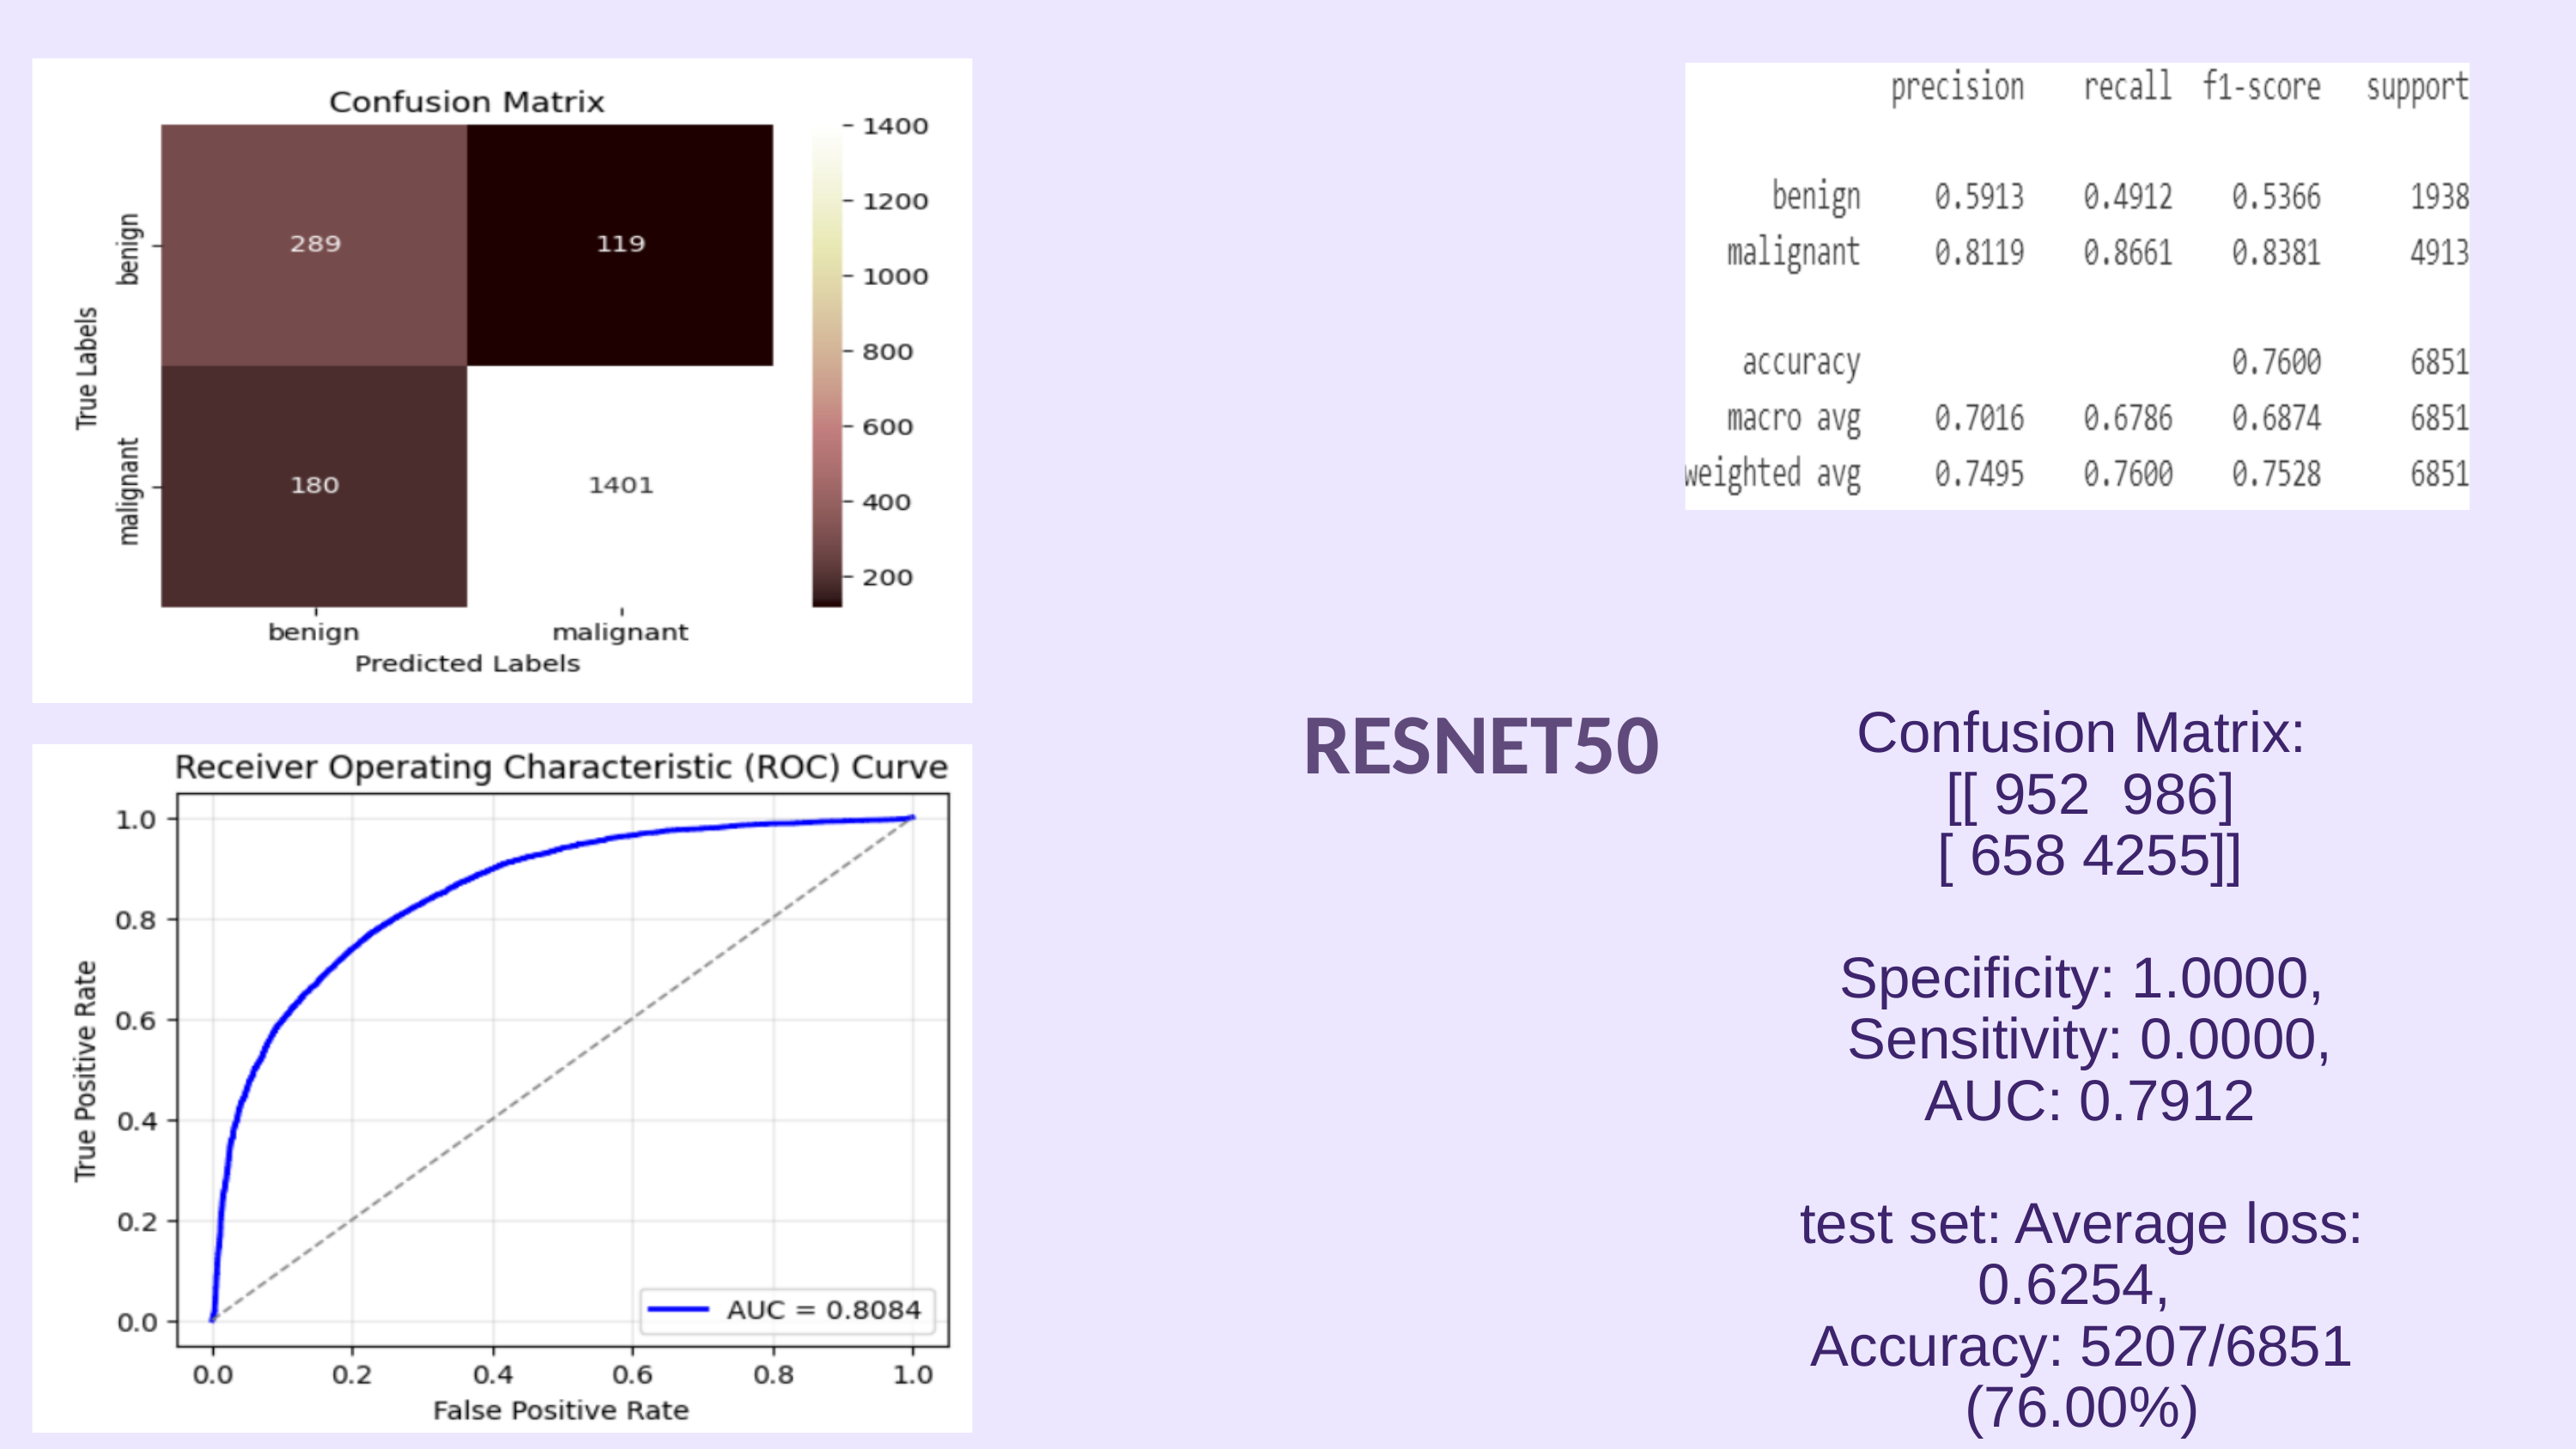

RESNET50
Confusion Matrix:
 [[ 952  986]
 [ 658 4255]]

Specificity: 1.0000,
 Sensitivity: 0.0000,
 AUC: 0.7912

test set: Average loss: 0.6254,
Accuracy: 5207/6851 (76.00%)